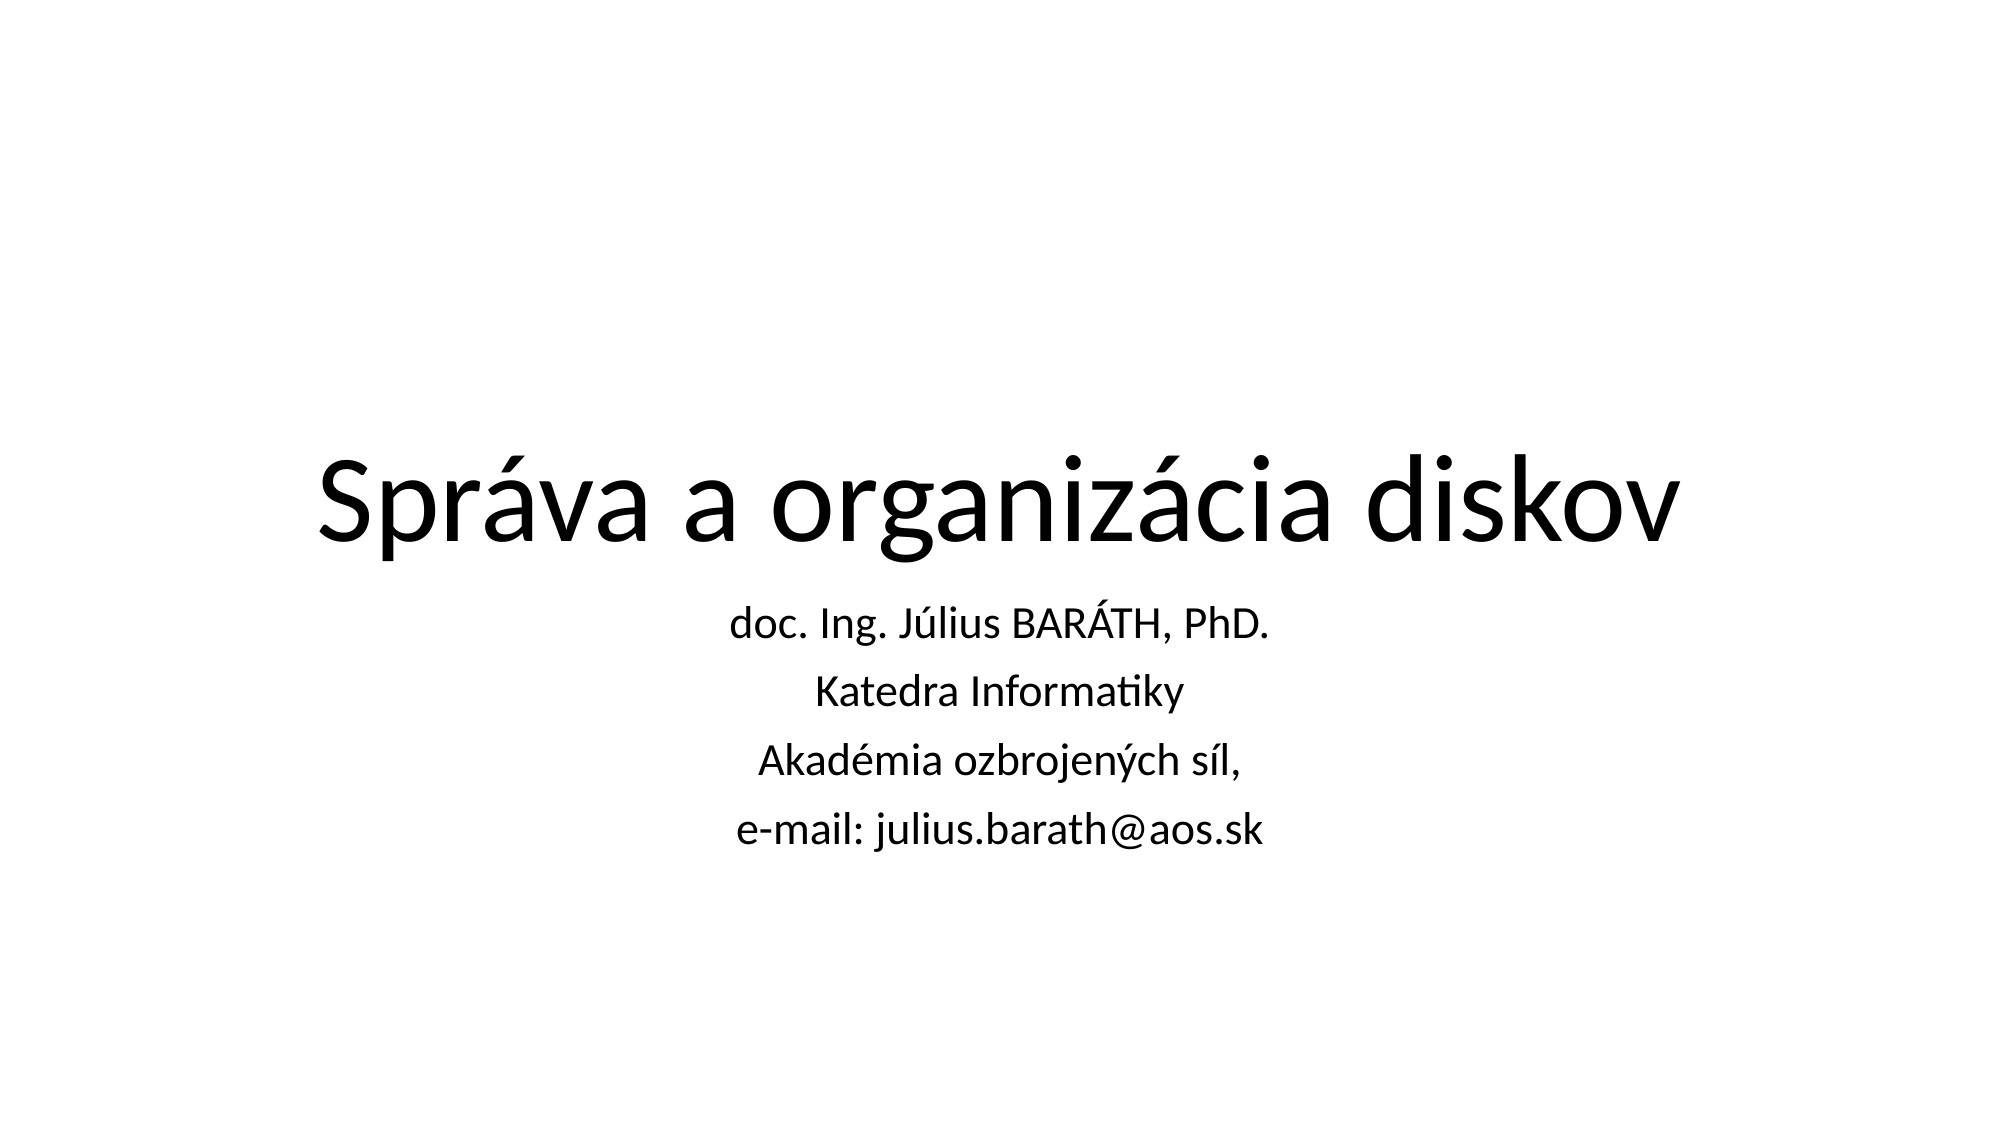

# Správa a organizácia diskov
doc. Ing. Július BARÁTH, PhD.
Katedra Informatiky
Akadémia ozbrojených síl,
e-mail: julius.barath@aos.sk